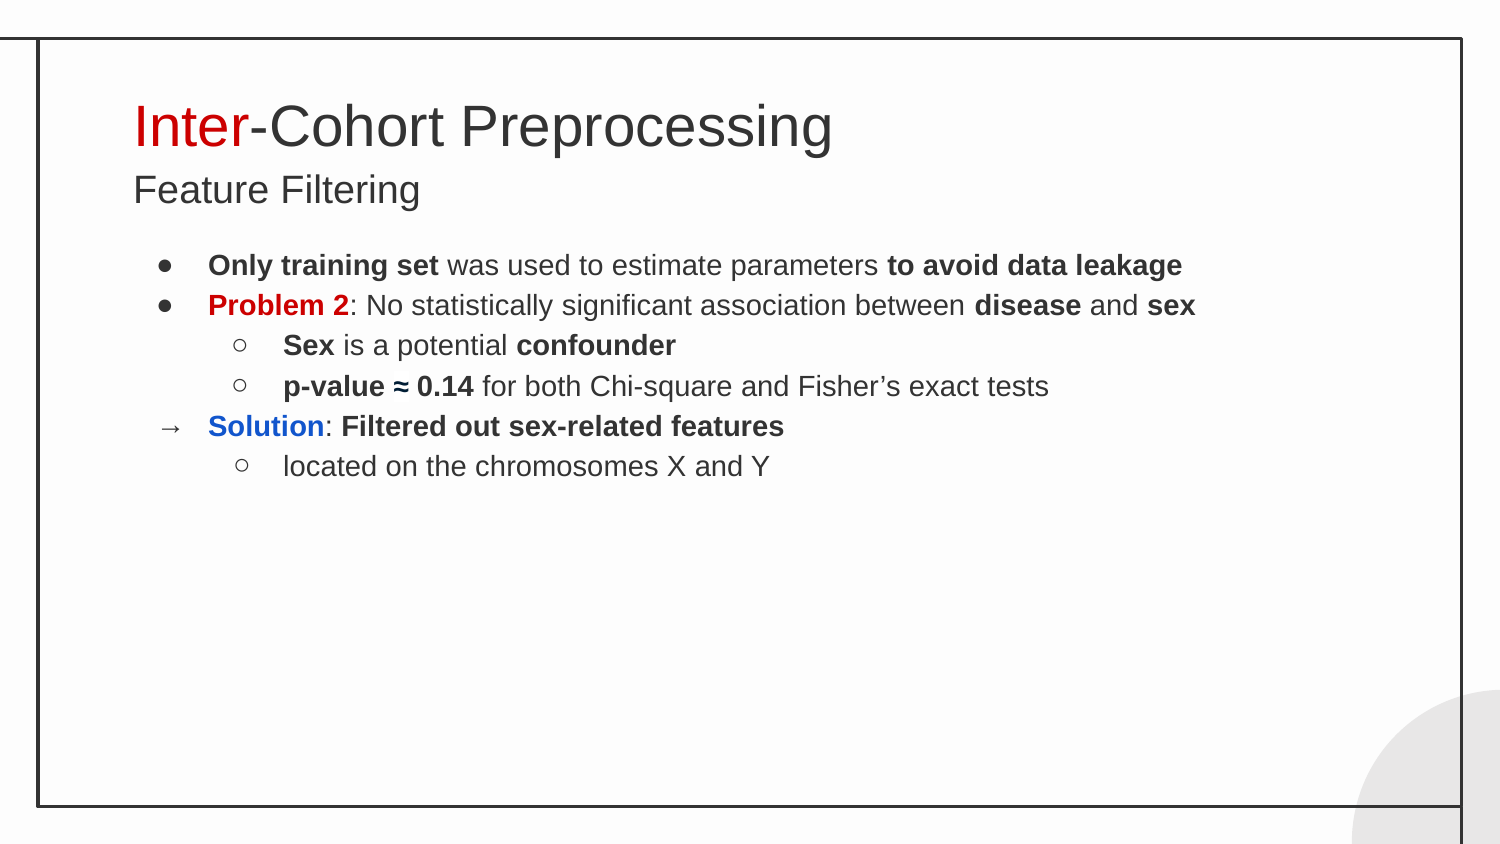

Inter-Cohort Preprocessing
Feature Filtering
Only training set was used to estimate parameters to avoid data leakage
Problem 2: No statistically significant association between disease and sex
Sex is a potential confounder
p-value ≈ 0.14 for both Chi-square and Fisher’s exact tests
Solution: Filtered out sex-related features
located on the chromosomes X and Y